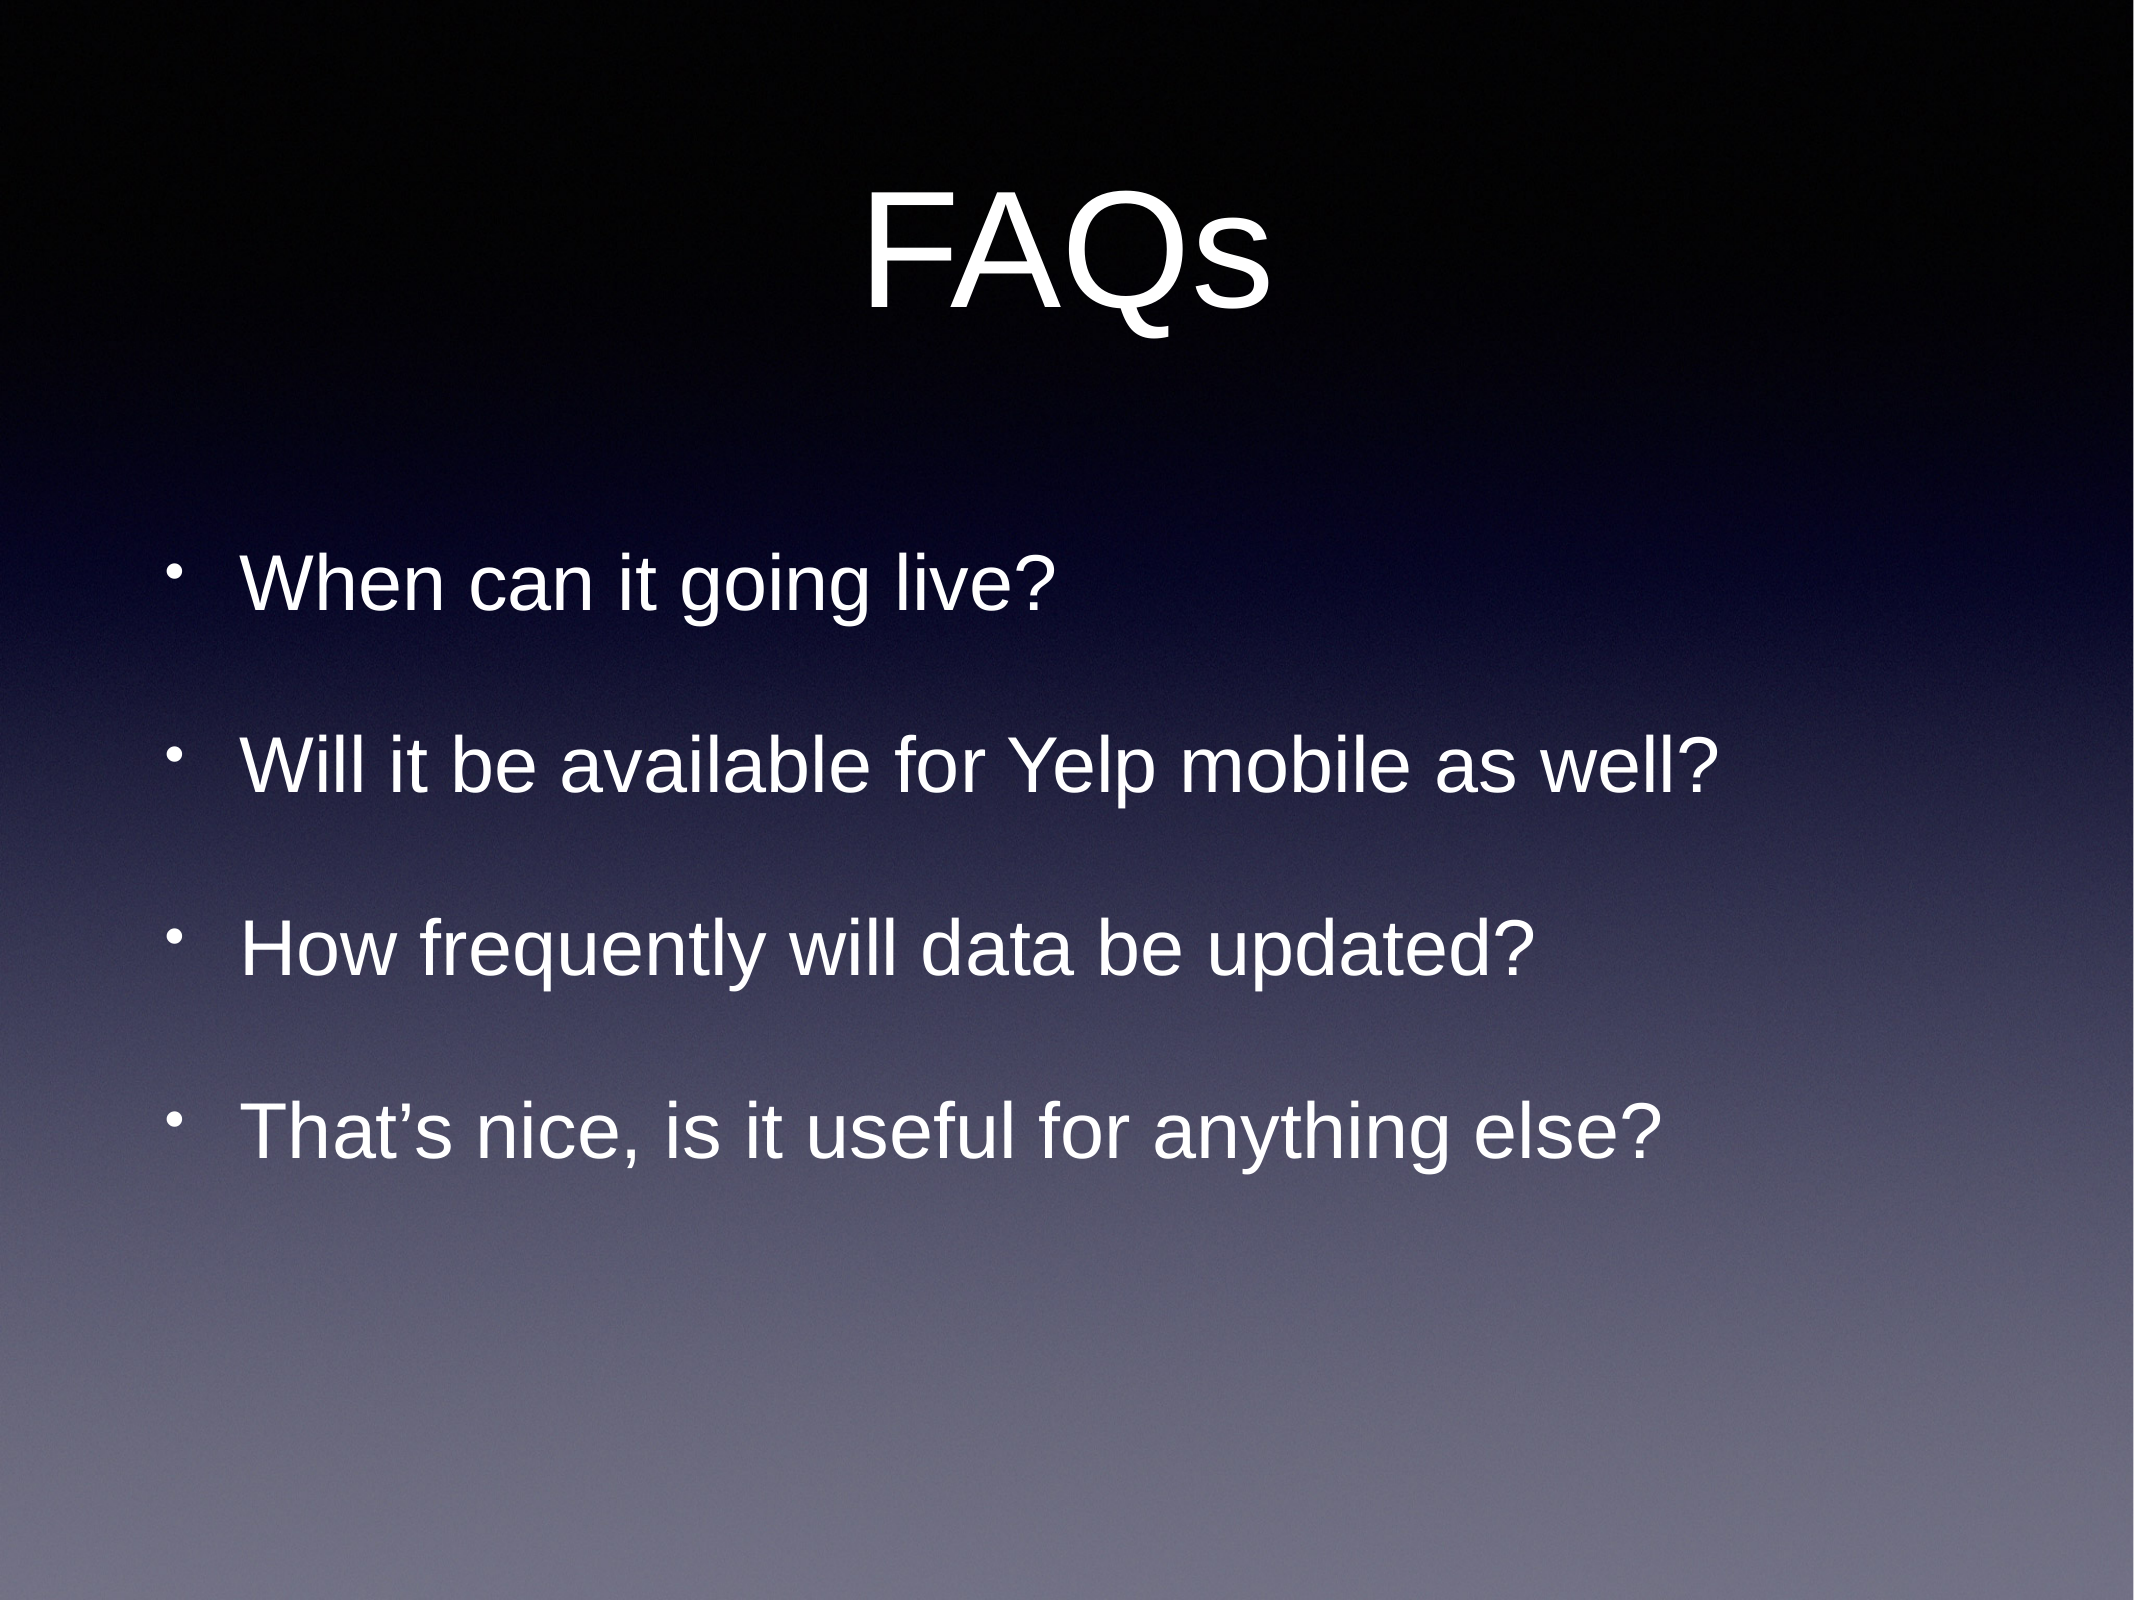

# FAQs
When can it going live?
Will it be available for Yelp mobile as well?
How frequently will data be updated?
That’s nice, is it useful for anything else?